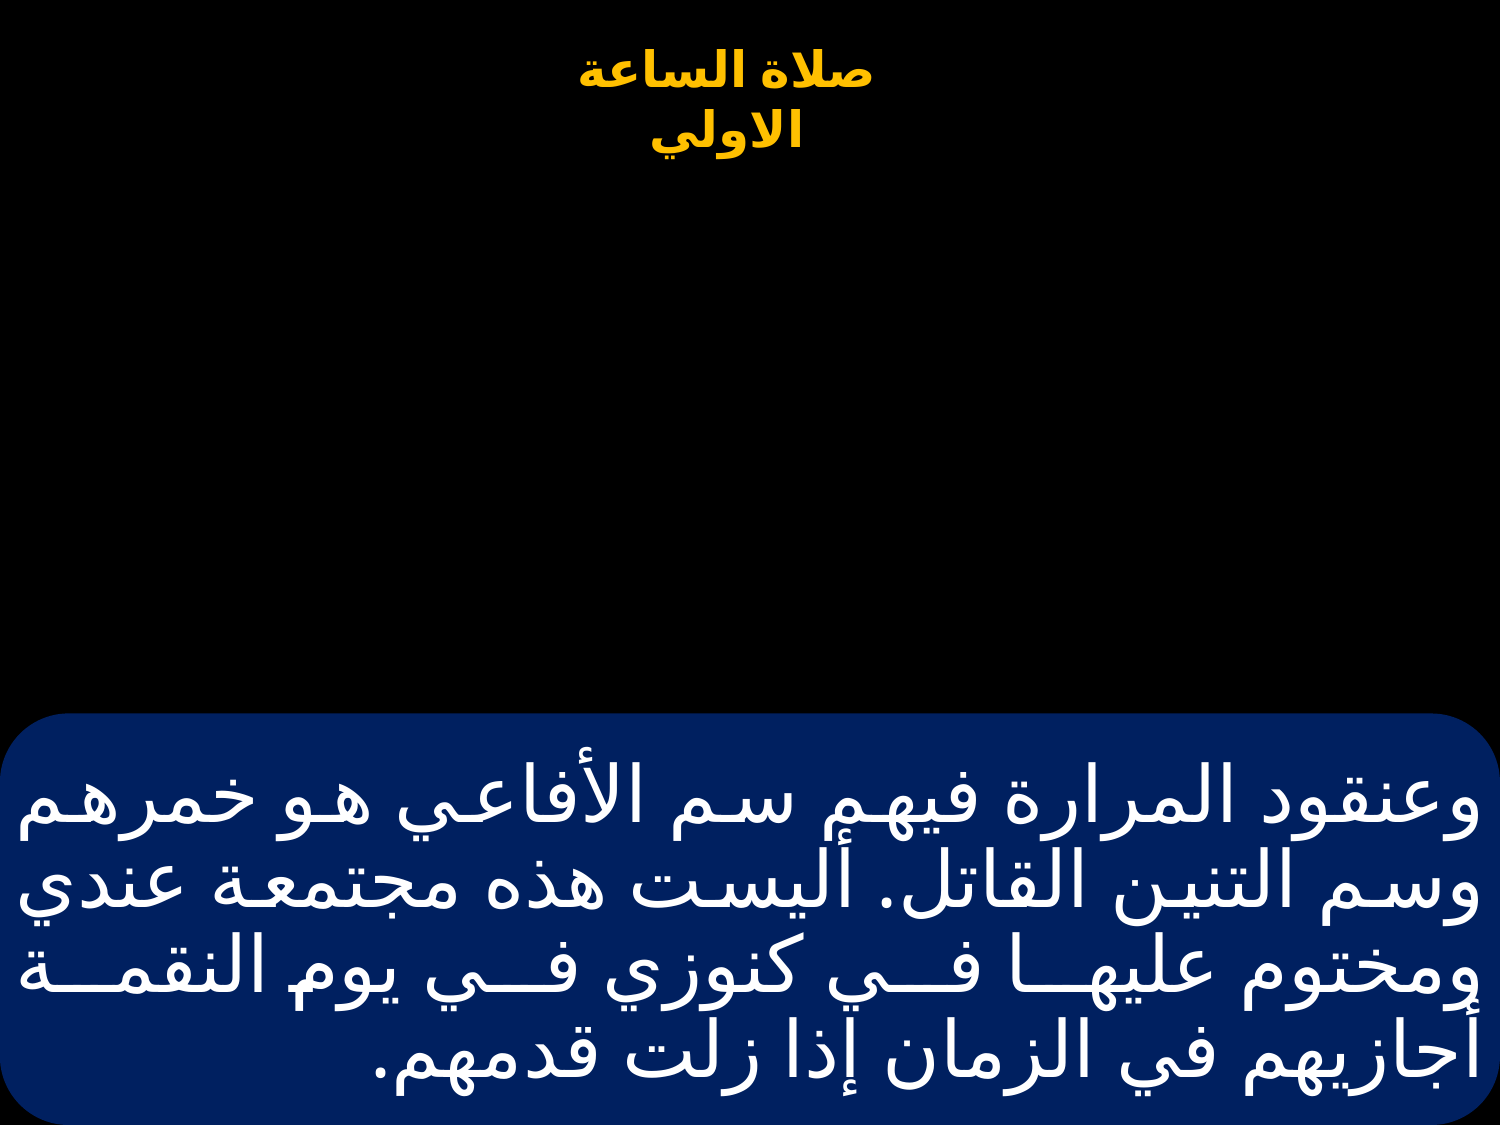

# وعنقود المرارة فيهم سم الأفاعي هو خمرهم وسم التنين القاتل. أليست هذه مجتمعة عندي ومختوم عليها في كنوزي في يوم النقمة أجازيهم في الزمان إذا زلت قدمهم.